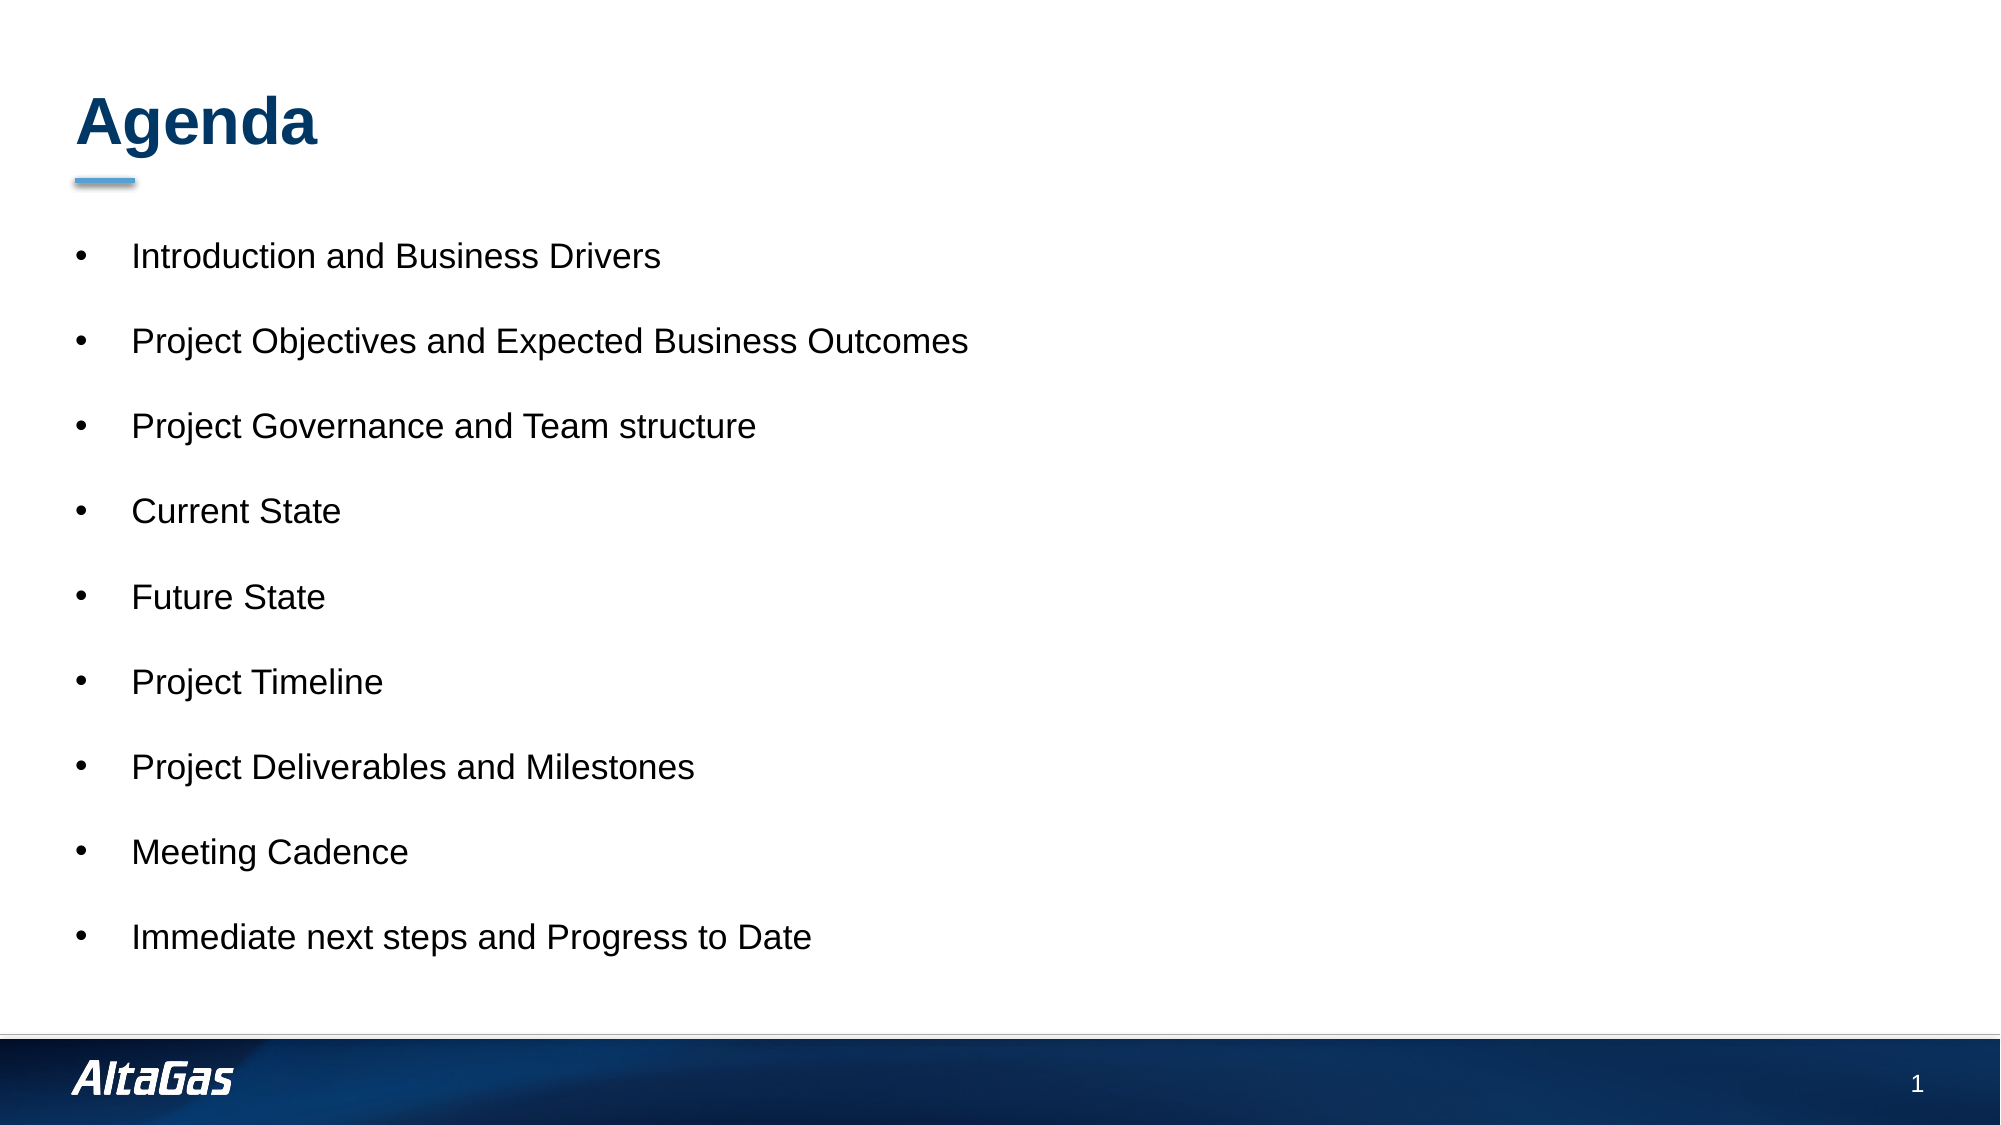

# Agenda
Introduction and Business Drivers
Project Objectives and Expected Business Outcomes
Project Governance and Team structure
Current State
Future State
Project Timeline
Project Deliverables and Milestones
Meeting Cadence
Immediate next steps and Progress to Date

1